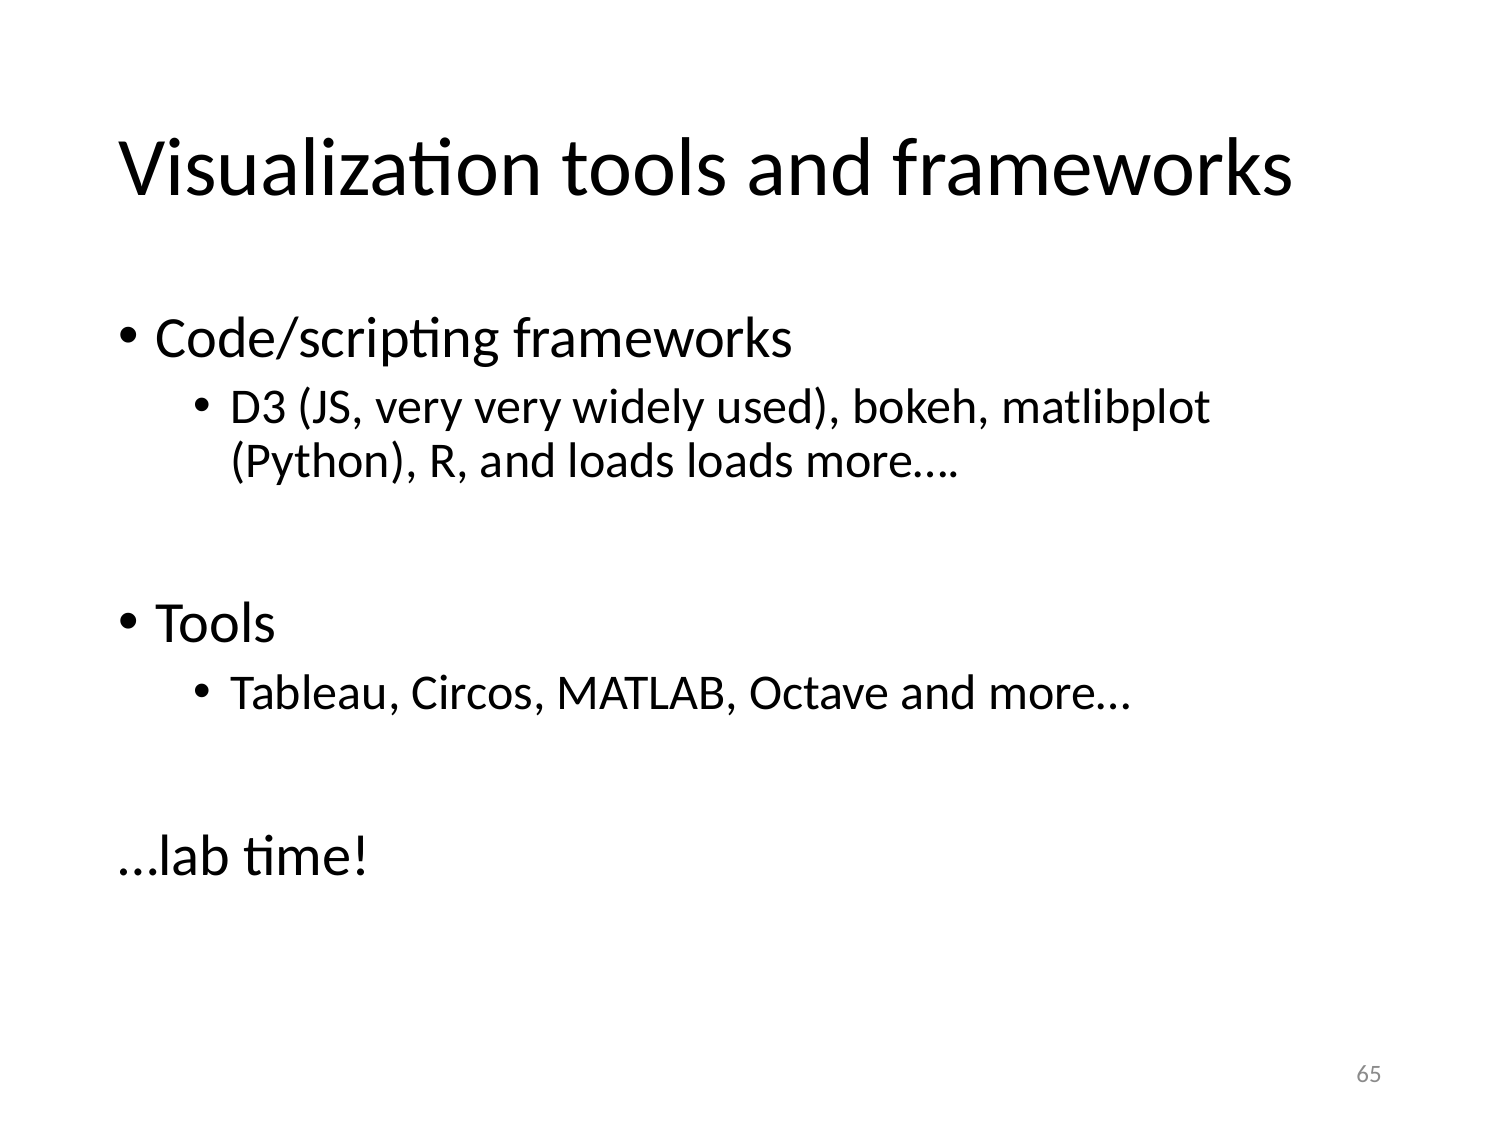

# Visualization tools and frameworks
Code/scripting frameworks
D3 (JS, very very widely used), bokeh, matlibplot (Python), R, and loads loads more….

Tools
Tableau, Circos, MATLAB, Octave and more…

…lab time!

65